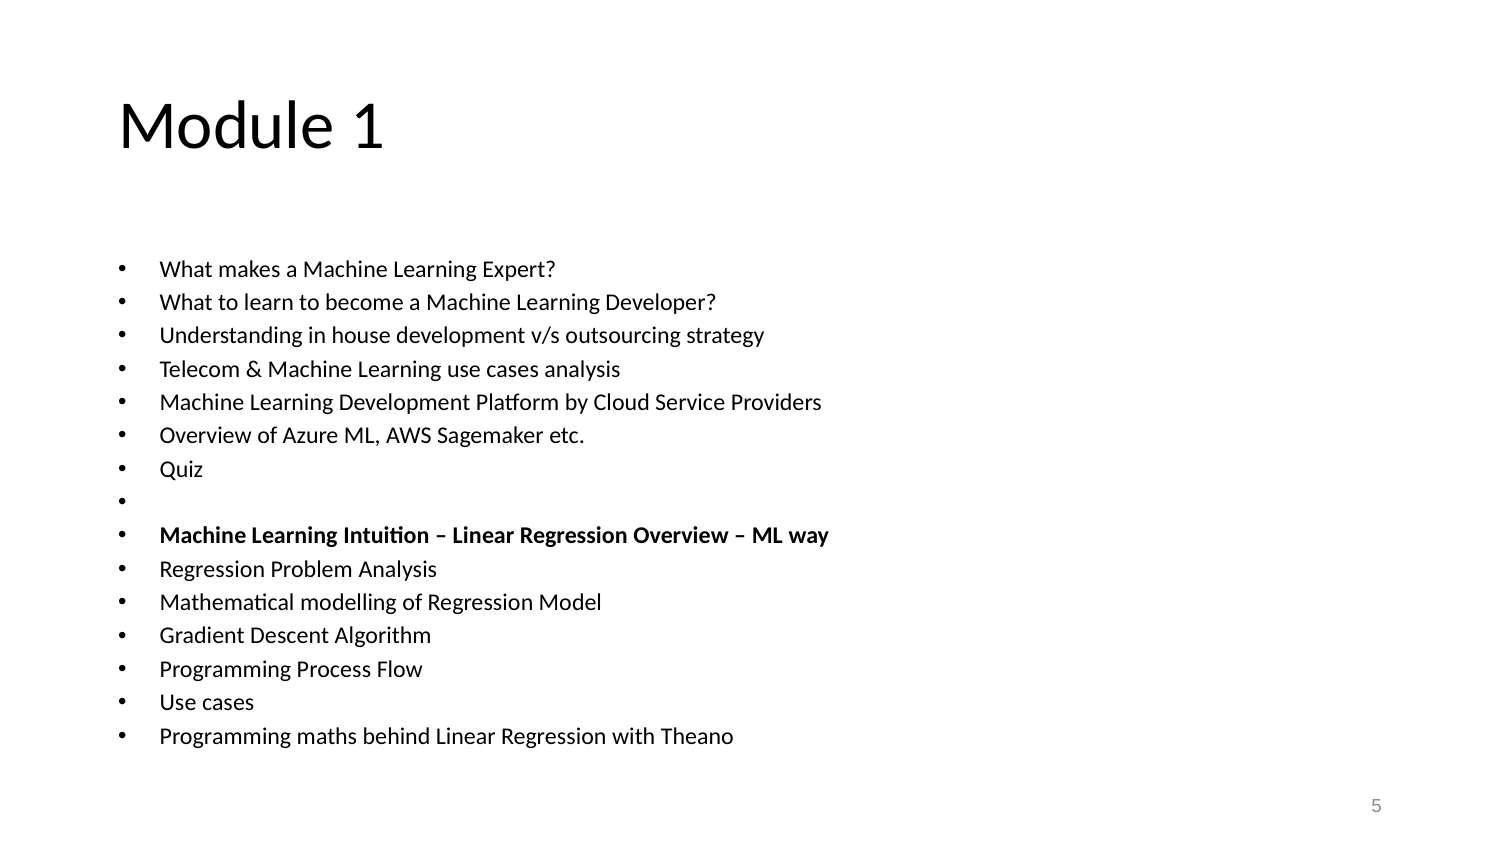

# Module 1

What makes a Machine Learning Expert?
What to learn to become a Machine Learning Developer?
Understanding in house development v/s outsourcing strategy
Telecom & Machine Learning use cases analysis
Machine Learning Development Platform by Cloud Service Providers
Overview of Azure ML, AWS Sagemaker etc.
Quiz

Machine Learning Intuition – Linear Regression Overview – ML way
Regression Problem Analysis
Mathematical modelling of Regression Model
Gradient Descent Algorithm
Programming Process Flow
Use cases
Programming maths behind Linear Regression with Theano

5